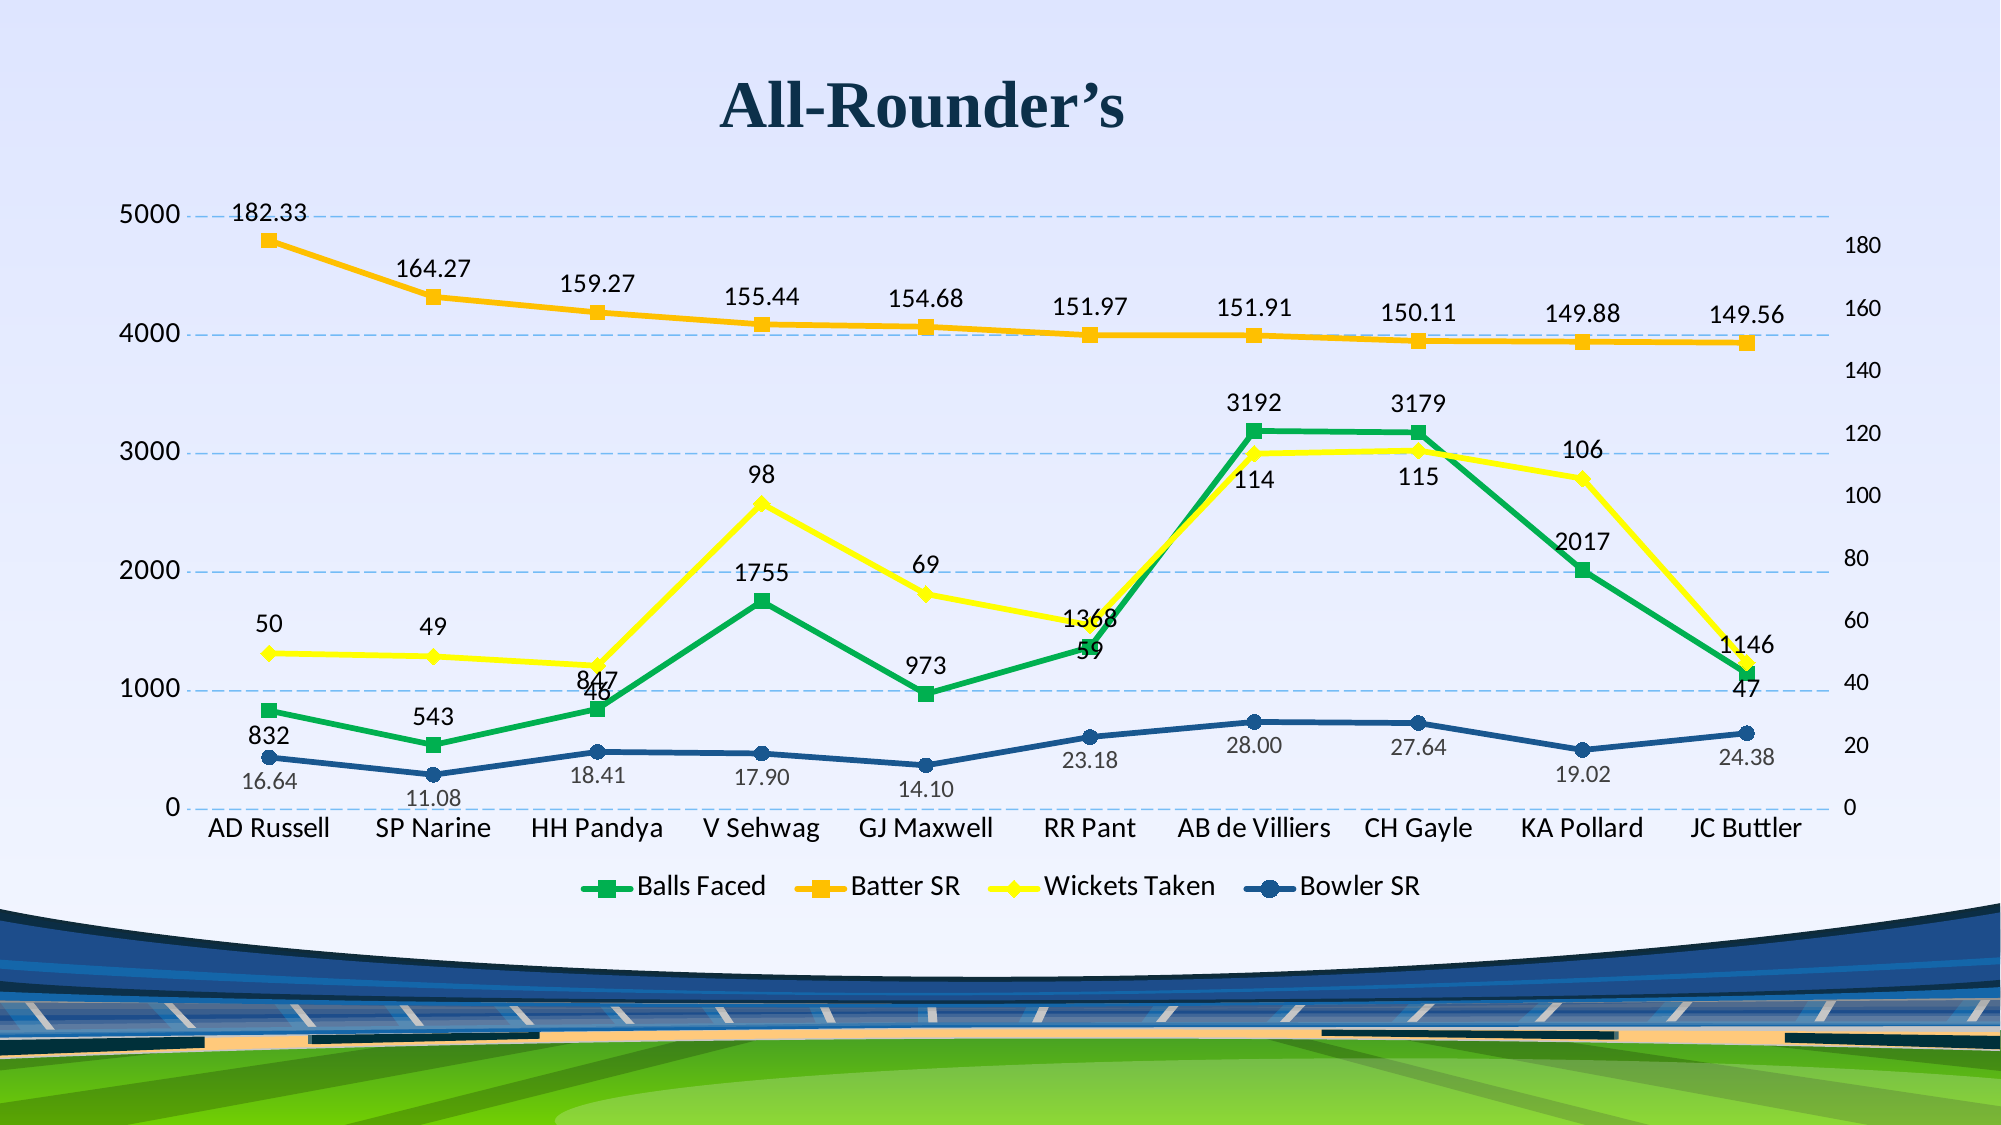

All-Rounder’s

### Chart

| Category | Balls Faced | Batter SR | Wickets Taken | Bowler SR |
|---|---|---|---|---|
| AD Russell | 832.0 | 182.33 | 50.0 | 16.64 |
| SP Narine | 543.0 | 164.27 | 49.0 | 11.08 |
| HH Pandya | 847.0 | 159.27 | 46.0 | 18.41 |
| V Sehwag | 1755.0 | 155.44 | 98.0 | 17.9 |
| GJ Maxwell | 973.0 | 154.68 | 69.0 | 14.1 |
| RR Pant | 1368.0 | 151.97 | 59.0 | 23.18 |
| AB de Villiers | 3192.0 | 151.91 | 114.0 | 28.0 |
| CH Gayle | 3179.0 | 150.11 | 115.0 | 27.64 |
| KA Pollard | 2017.0 | 149.88 | 106.0 | 19.02 |
| JC Buttler | 1146.0 | 149.56 | 47.0 | 24.38 |